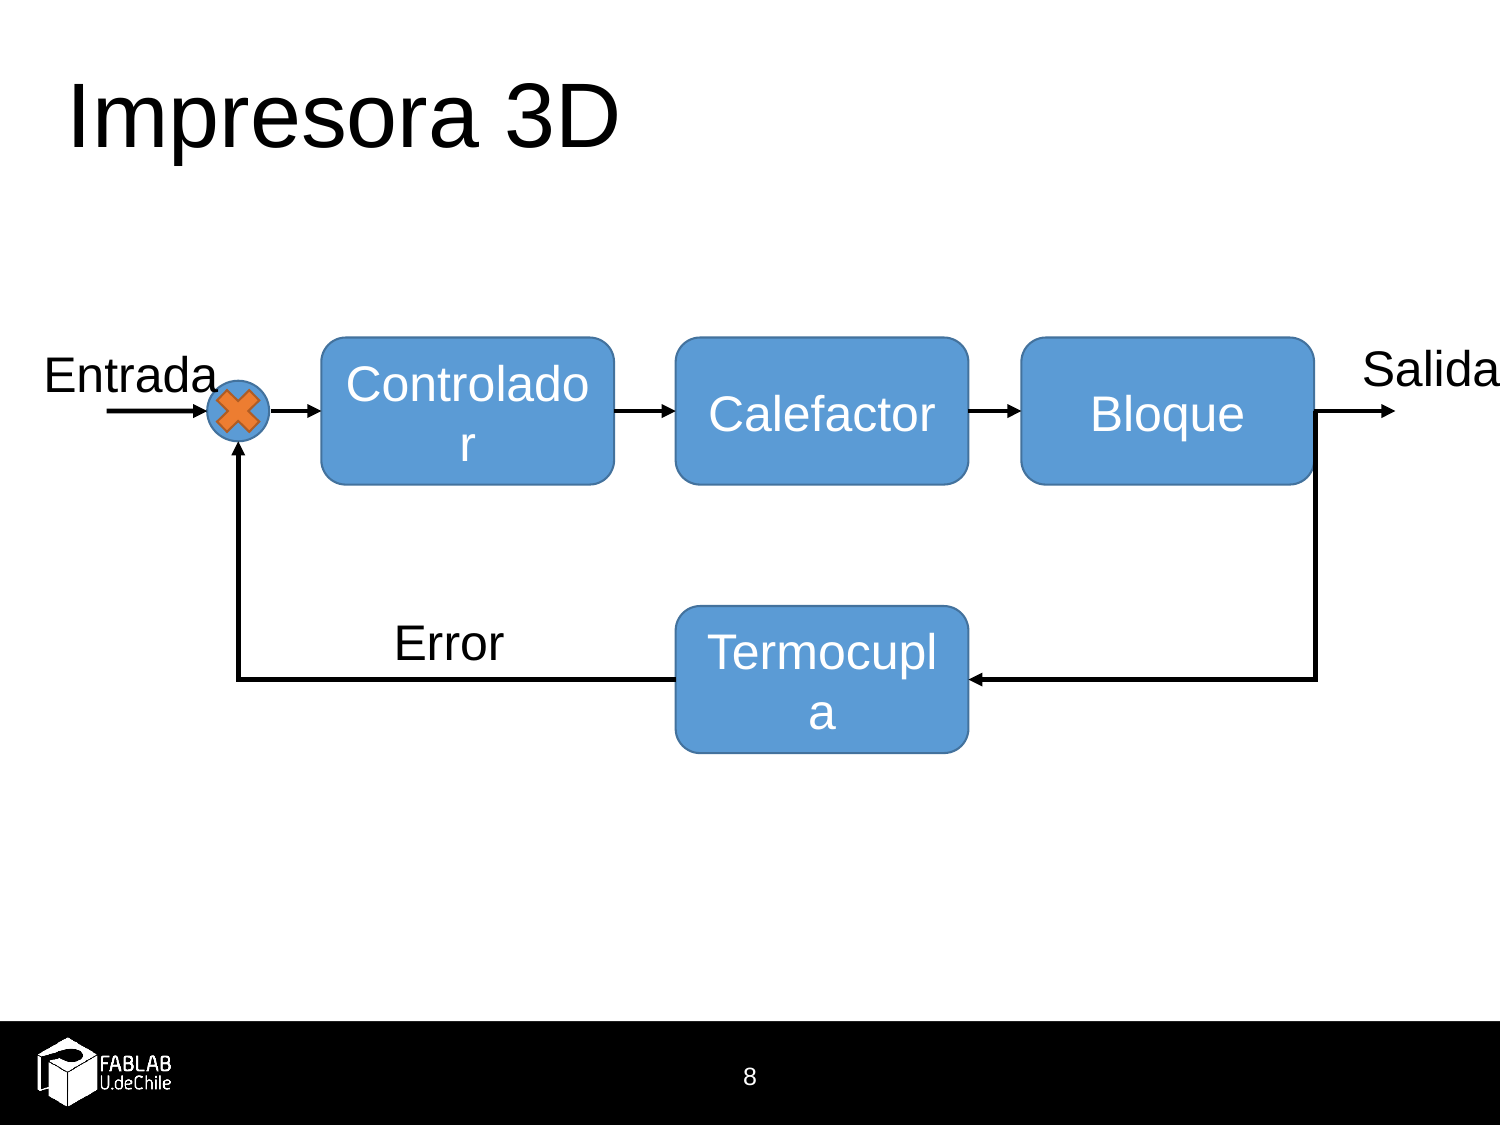

# Impresora 3D
Salida
Entrada
Controlador
Calefactor
Bloque

Error
Termocupla
8